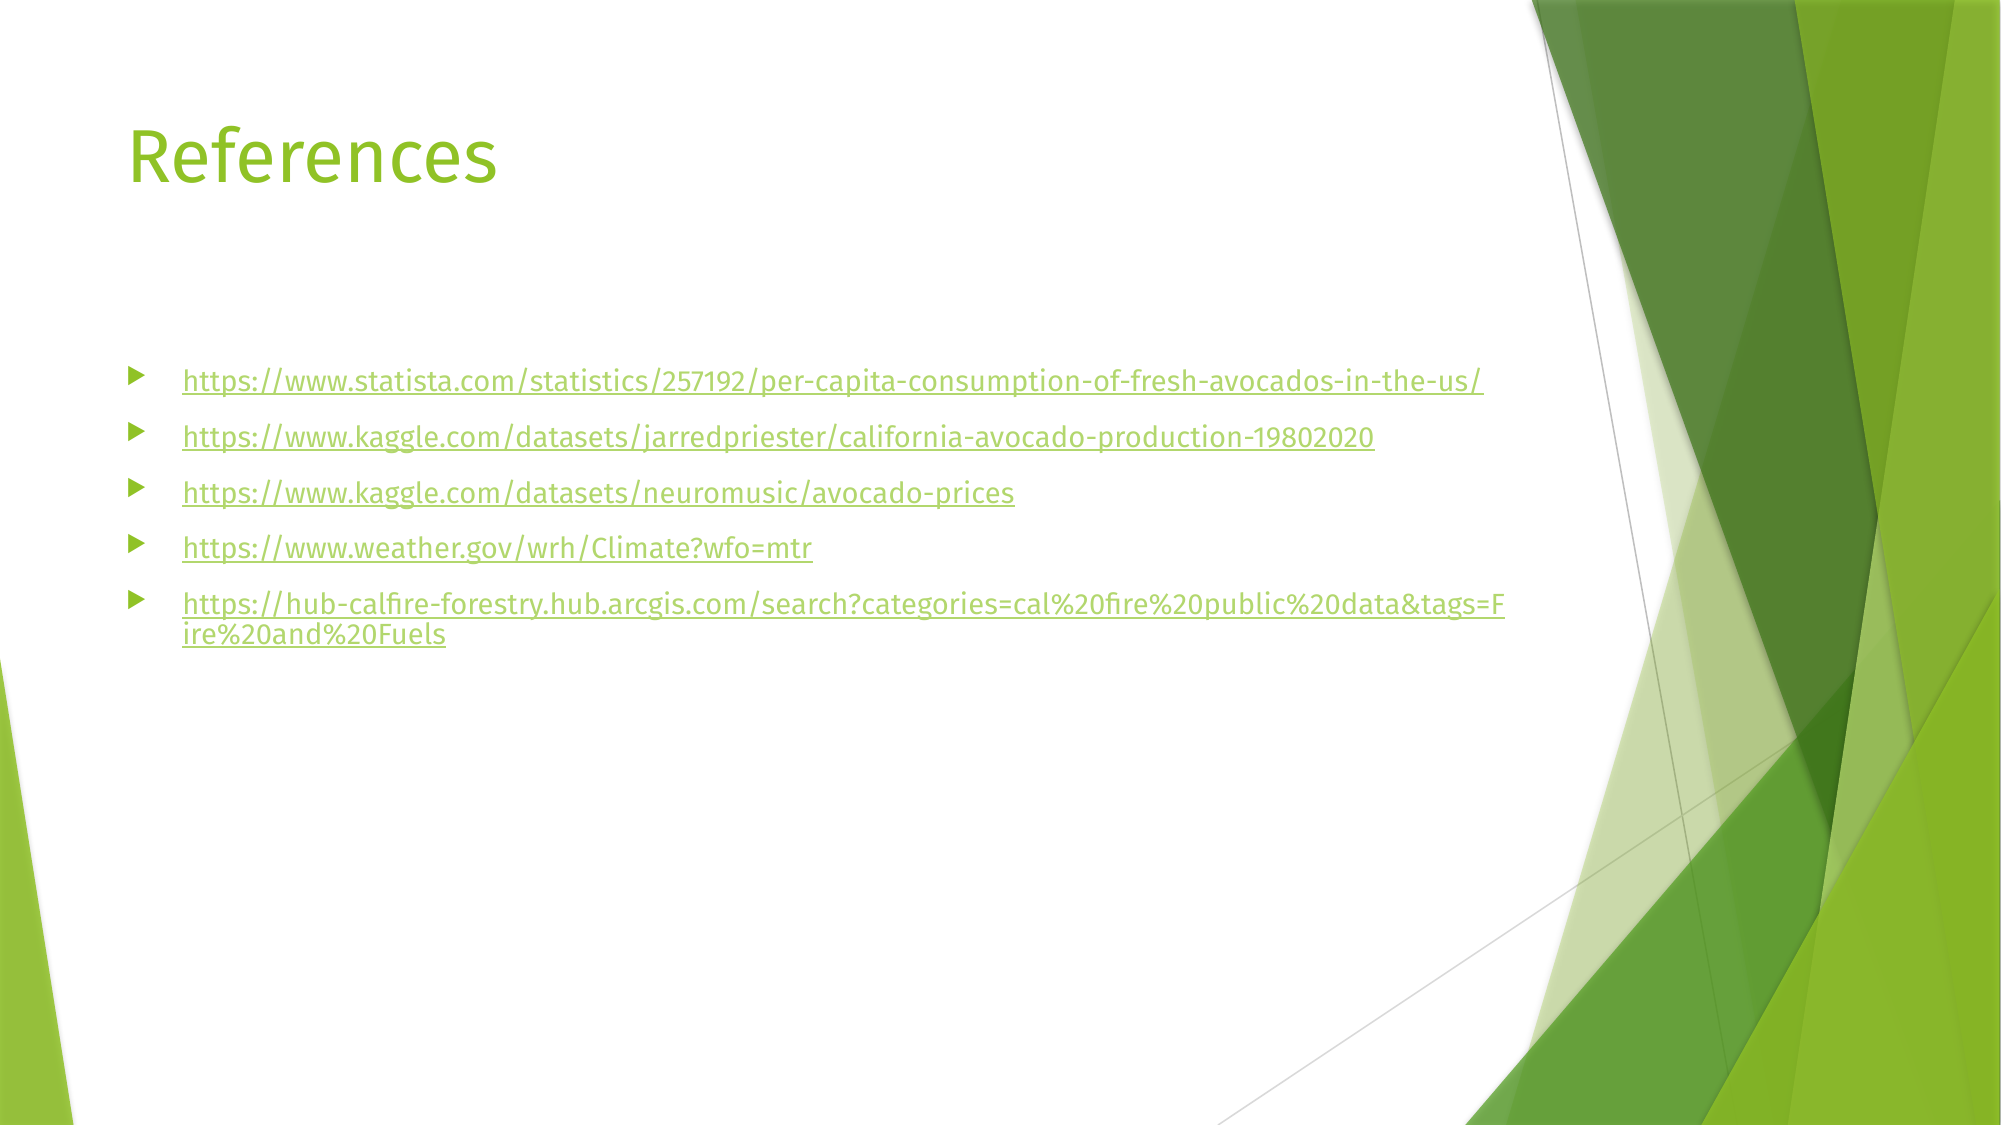

# References
https://www.statista.com/statistics/257192/per-capita-consumption-of-fresh-avocados-in-the-us/
https://www.kaggle.com/datasets/jarredpriester/california-avocado-production-19802020
https://www.kaggle.com/datasets/neuromusic/avocado-prices
https://www.weather.gov/wrh/Climate?wfo=mtr
https://hub-calfire-forestry.hub.arcgis.com/search?categories=cal%20fire%20public%20data&tags=Fire%20and%20Fuels